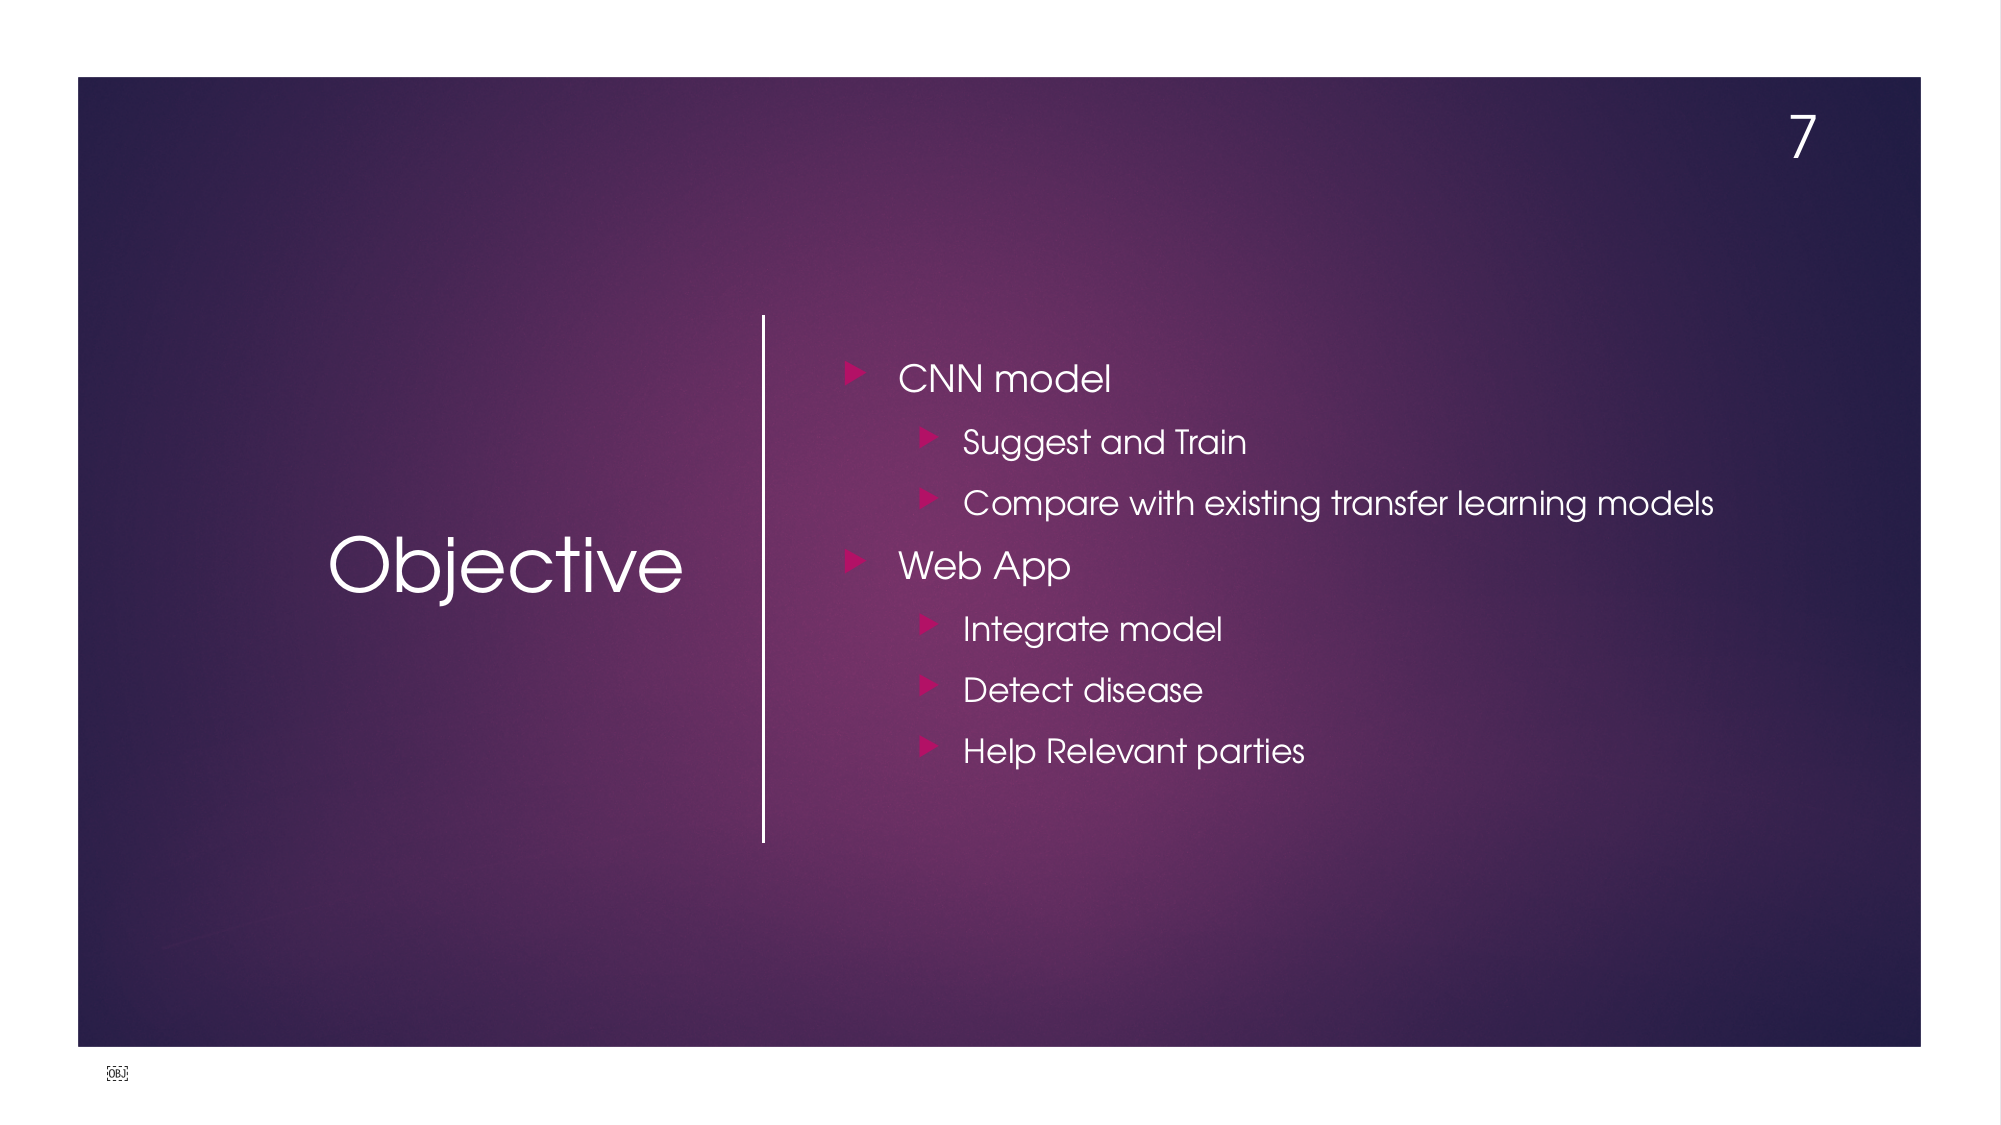

7
# Objective
CNN model
Suggest and Train
Compare with existing transfer learning models
Web App
Integrate model
Detect disease
Help Relevant parties
￼